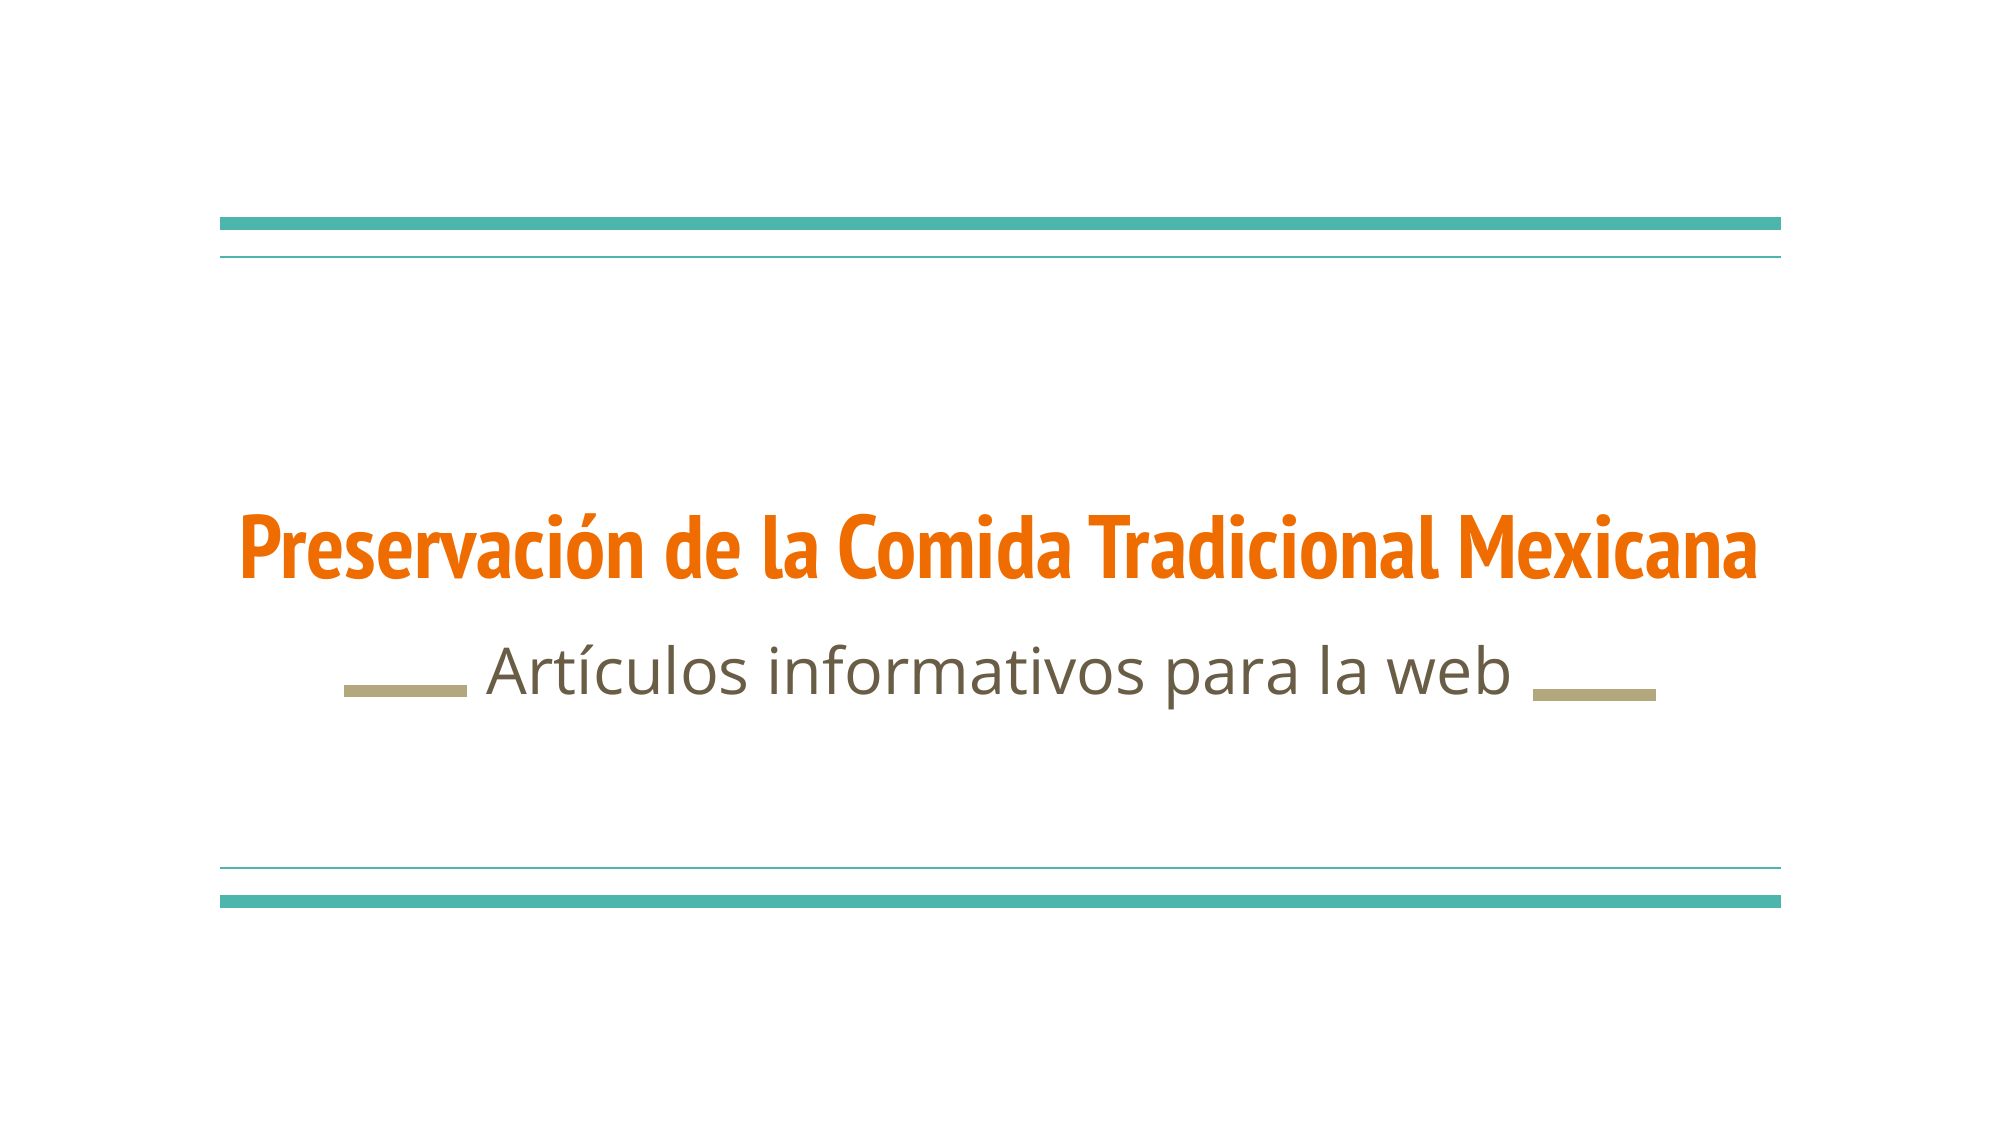

# Preservación de la Comida Tradicional Mexicana
Artículos informativos para la web